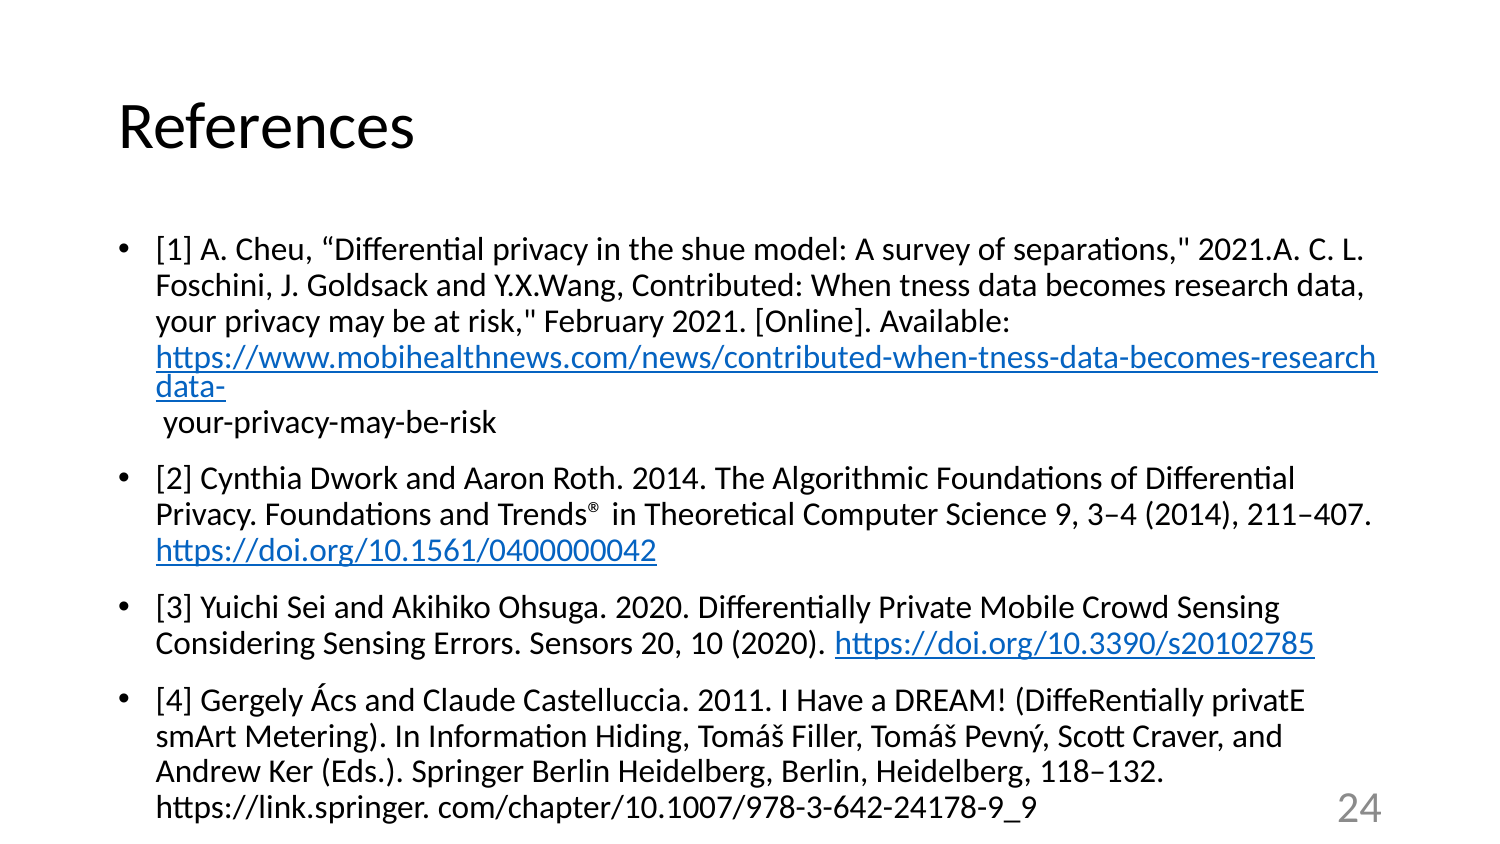

# References
[1] A. Cheu, “Differential privacy in the shue model: A survey of separations," 2021.A. C. L. Foschini, J. Goldsack and Y.X.Wang, Contributed: When tness data becomes research data, your privacy may be at risk," February 2021. [Online]. Available: https://www.mobihealthnews.com/news/contributed-when-tness-data-becomes-researchdata- your-privacy-may-be-risk
[2] Cynthia Dwork and Aaron Roth. 2014. The Algorithmic Foundations of Differential Privacy. Foundations and Trends® in Theoretical Computer Science 9, 3–4 (2014), 211–407. https://doi.org/10.1561/0400000042
[3] Yuichi Sei and Akihiko Ohsuga. 2020. Differentially Private Mobile Crowd Sensing Considering Sensing Errors. Sensors 20, 10 (2020). https://doi.org/10.3390/s20102785
[4] Gergely Ács and Claude Castelluccia. 2011. I Have a DREAM! (DiffeRentially privatE smArt Metering). In Information Hiding, Tomáš Filler, Tomáš Pevný, Scott Craver, and Andrew Ker (Eds.). Springer Berlin Heidelberg, Berlin, Heidelberg, 118–132. https://link.springer. com/chapter/10.1007/978-3-642-24178-9_9

24